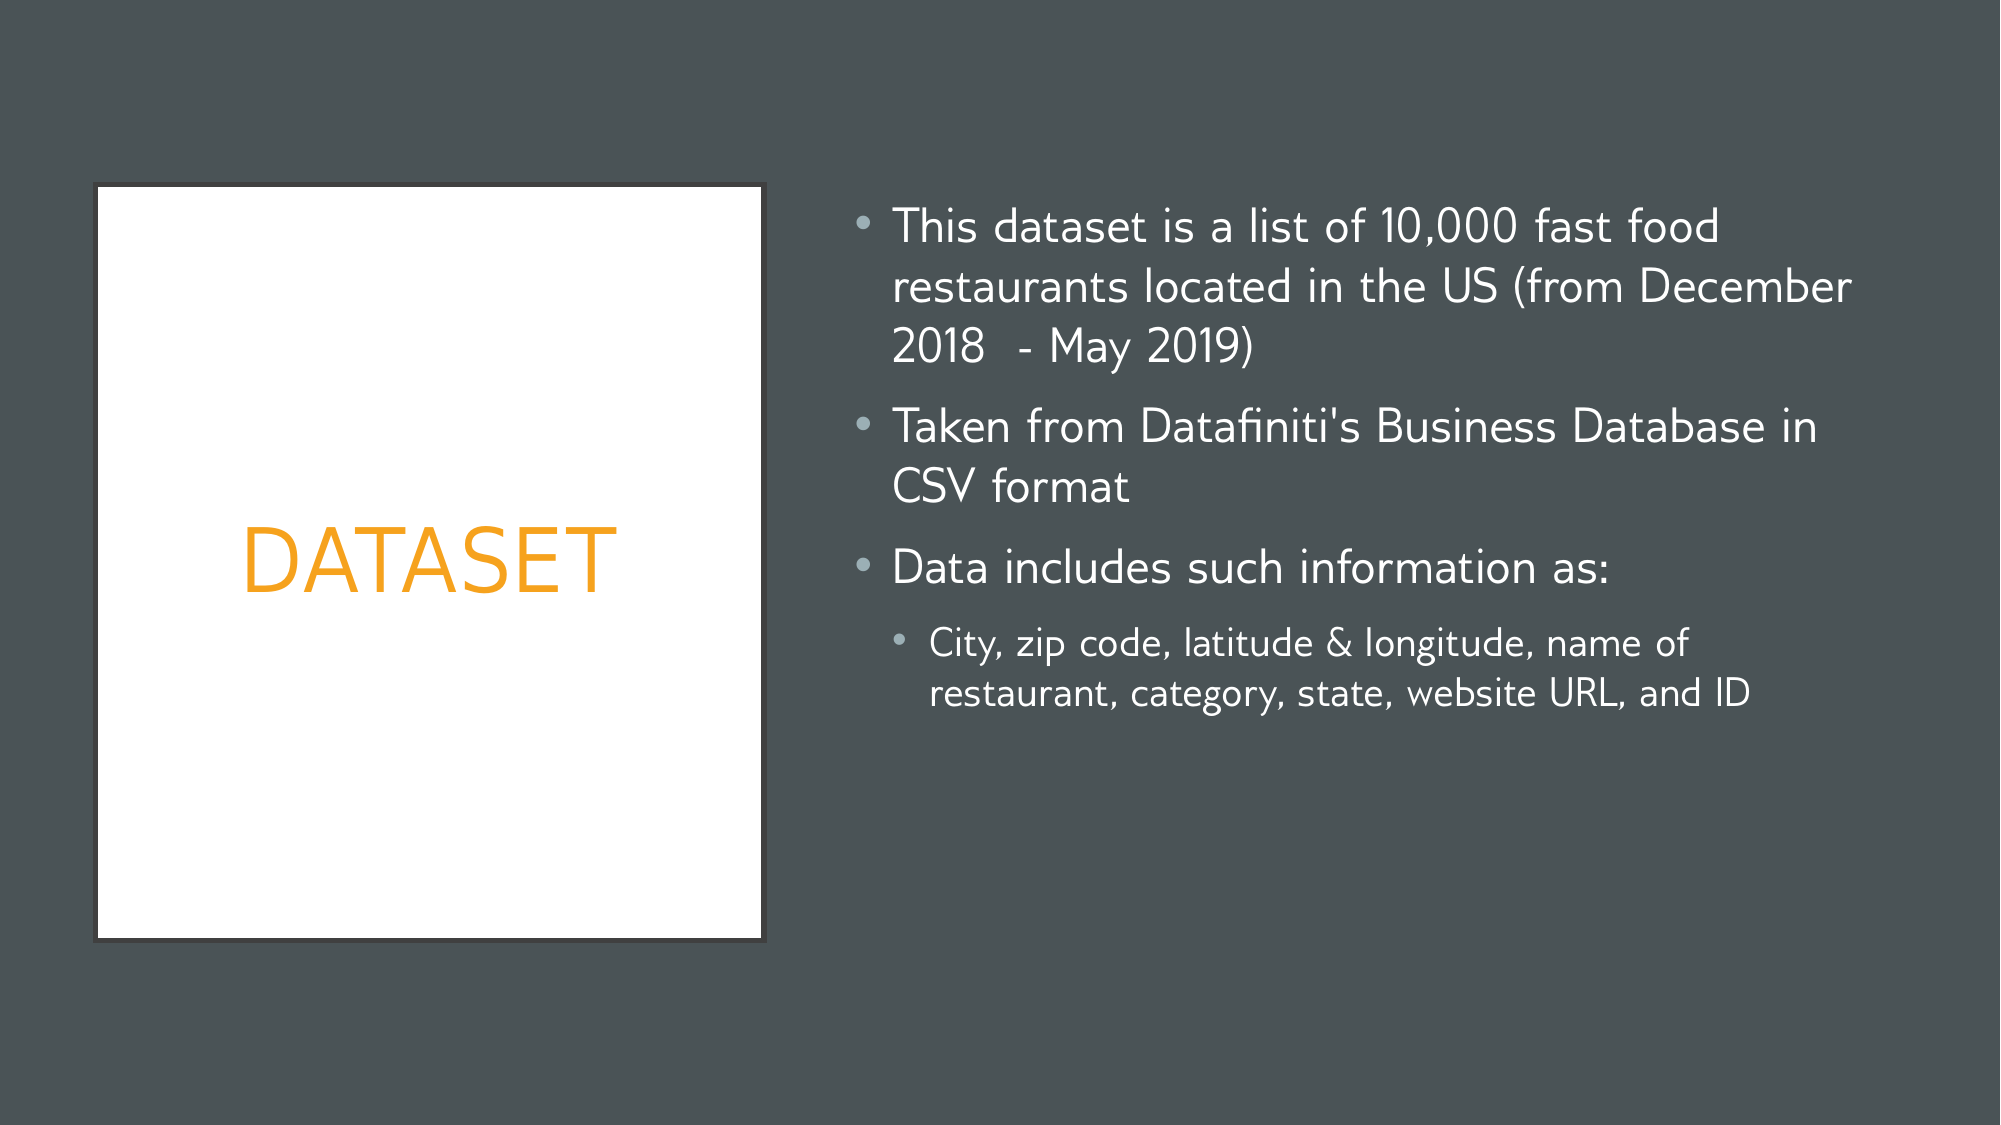

This dataset is a list of 10,000 fast food restaurants located in the US (from December 2018  - May 2019)
Taken from Datafiniti's Business Database in CSV format
Data includes such information as:
City, zip code, latitude & longitude, name of restaurant, category, state, website URL, and ID
# Dataset